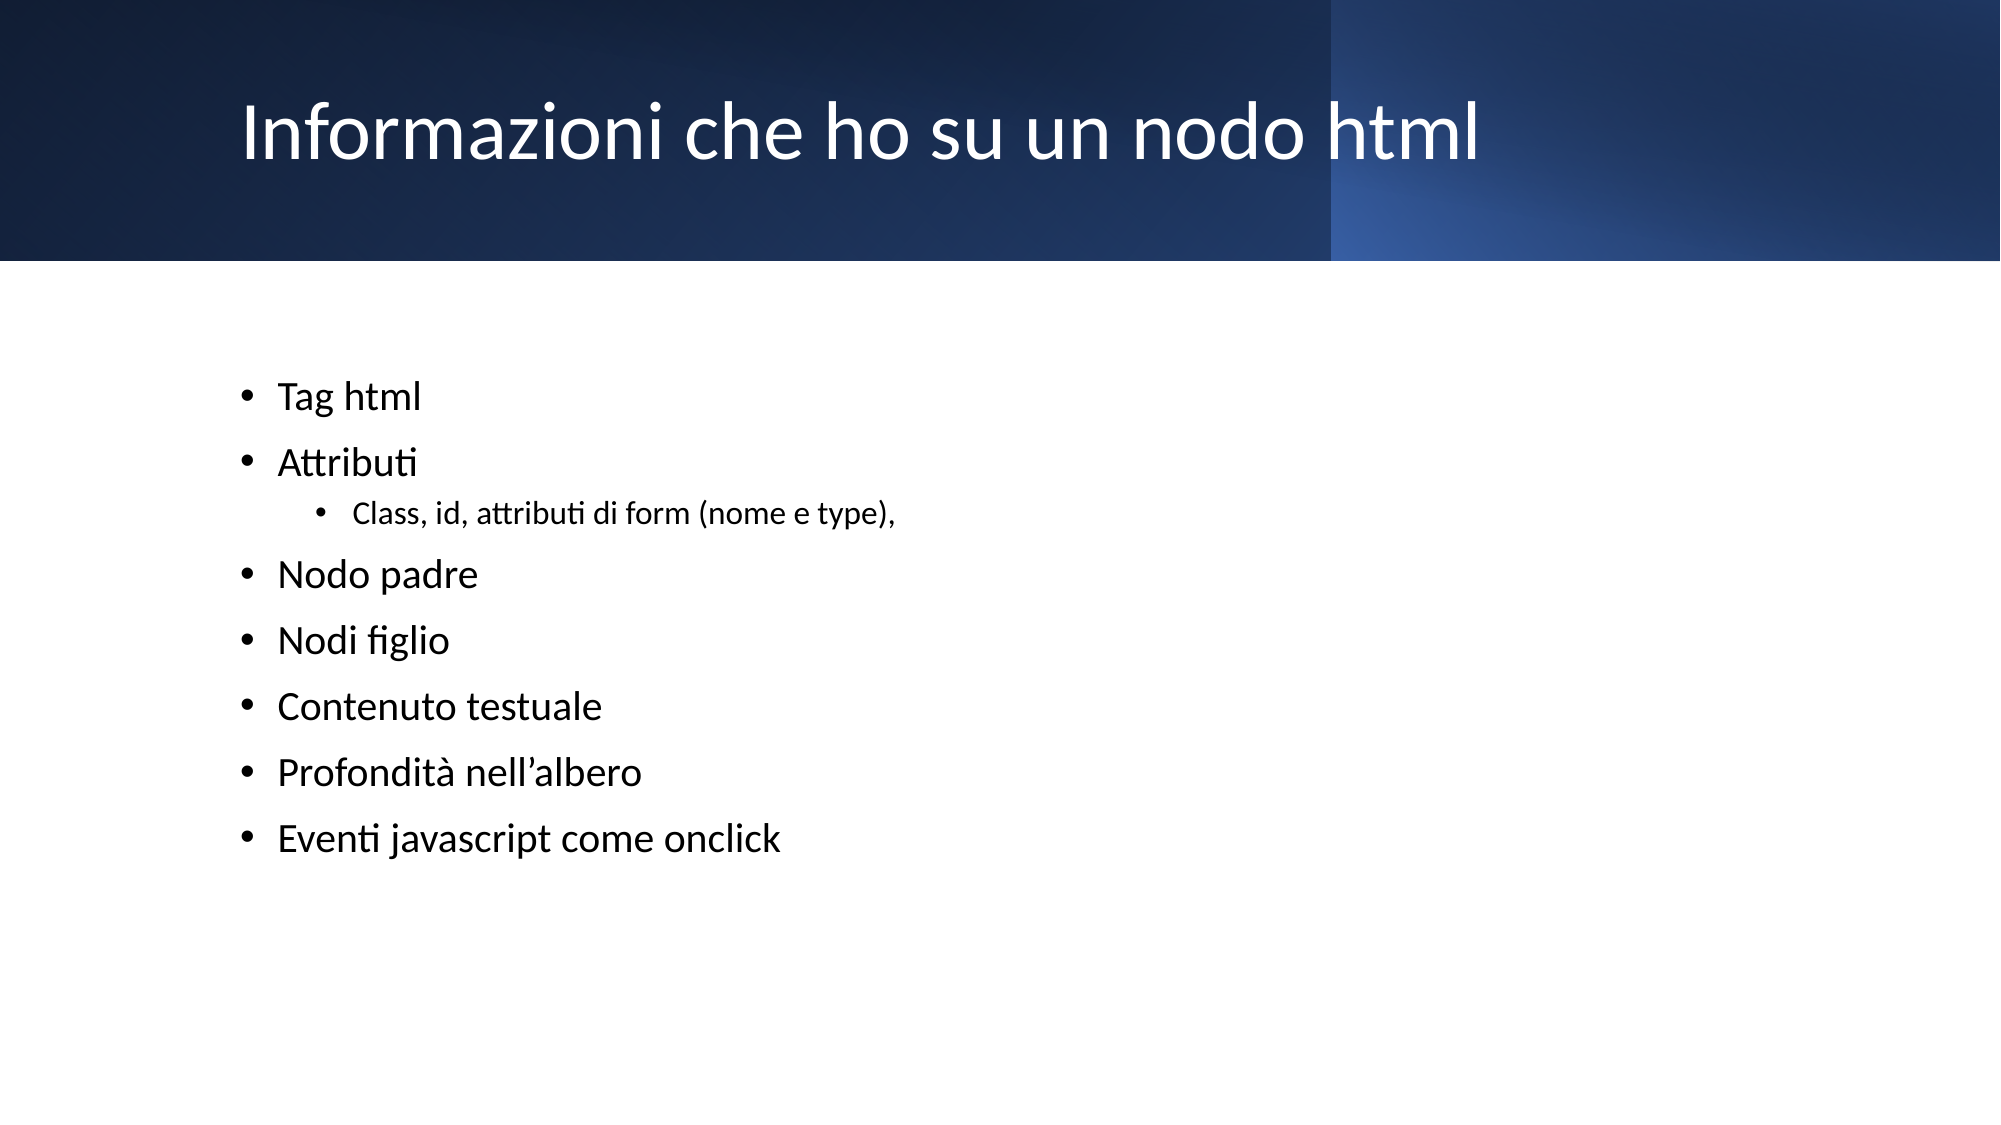

# Informazioni che ho su un nodo html
Tag html
Attributi
Class, id, attributi di form (nome e type),
Nodo padre
Nodi figlio
Contenuto testuale
Profondità nell’albero
Eventi javascript come onclick